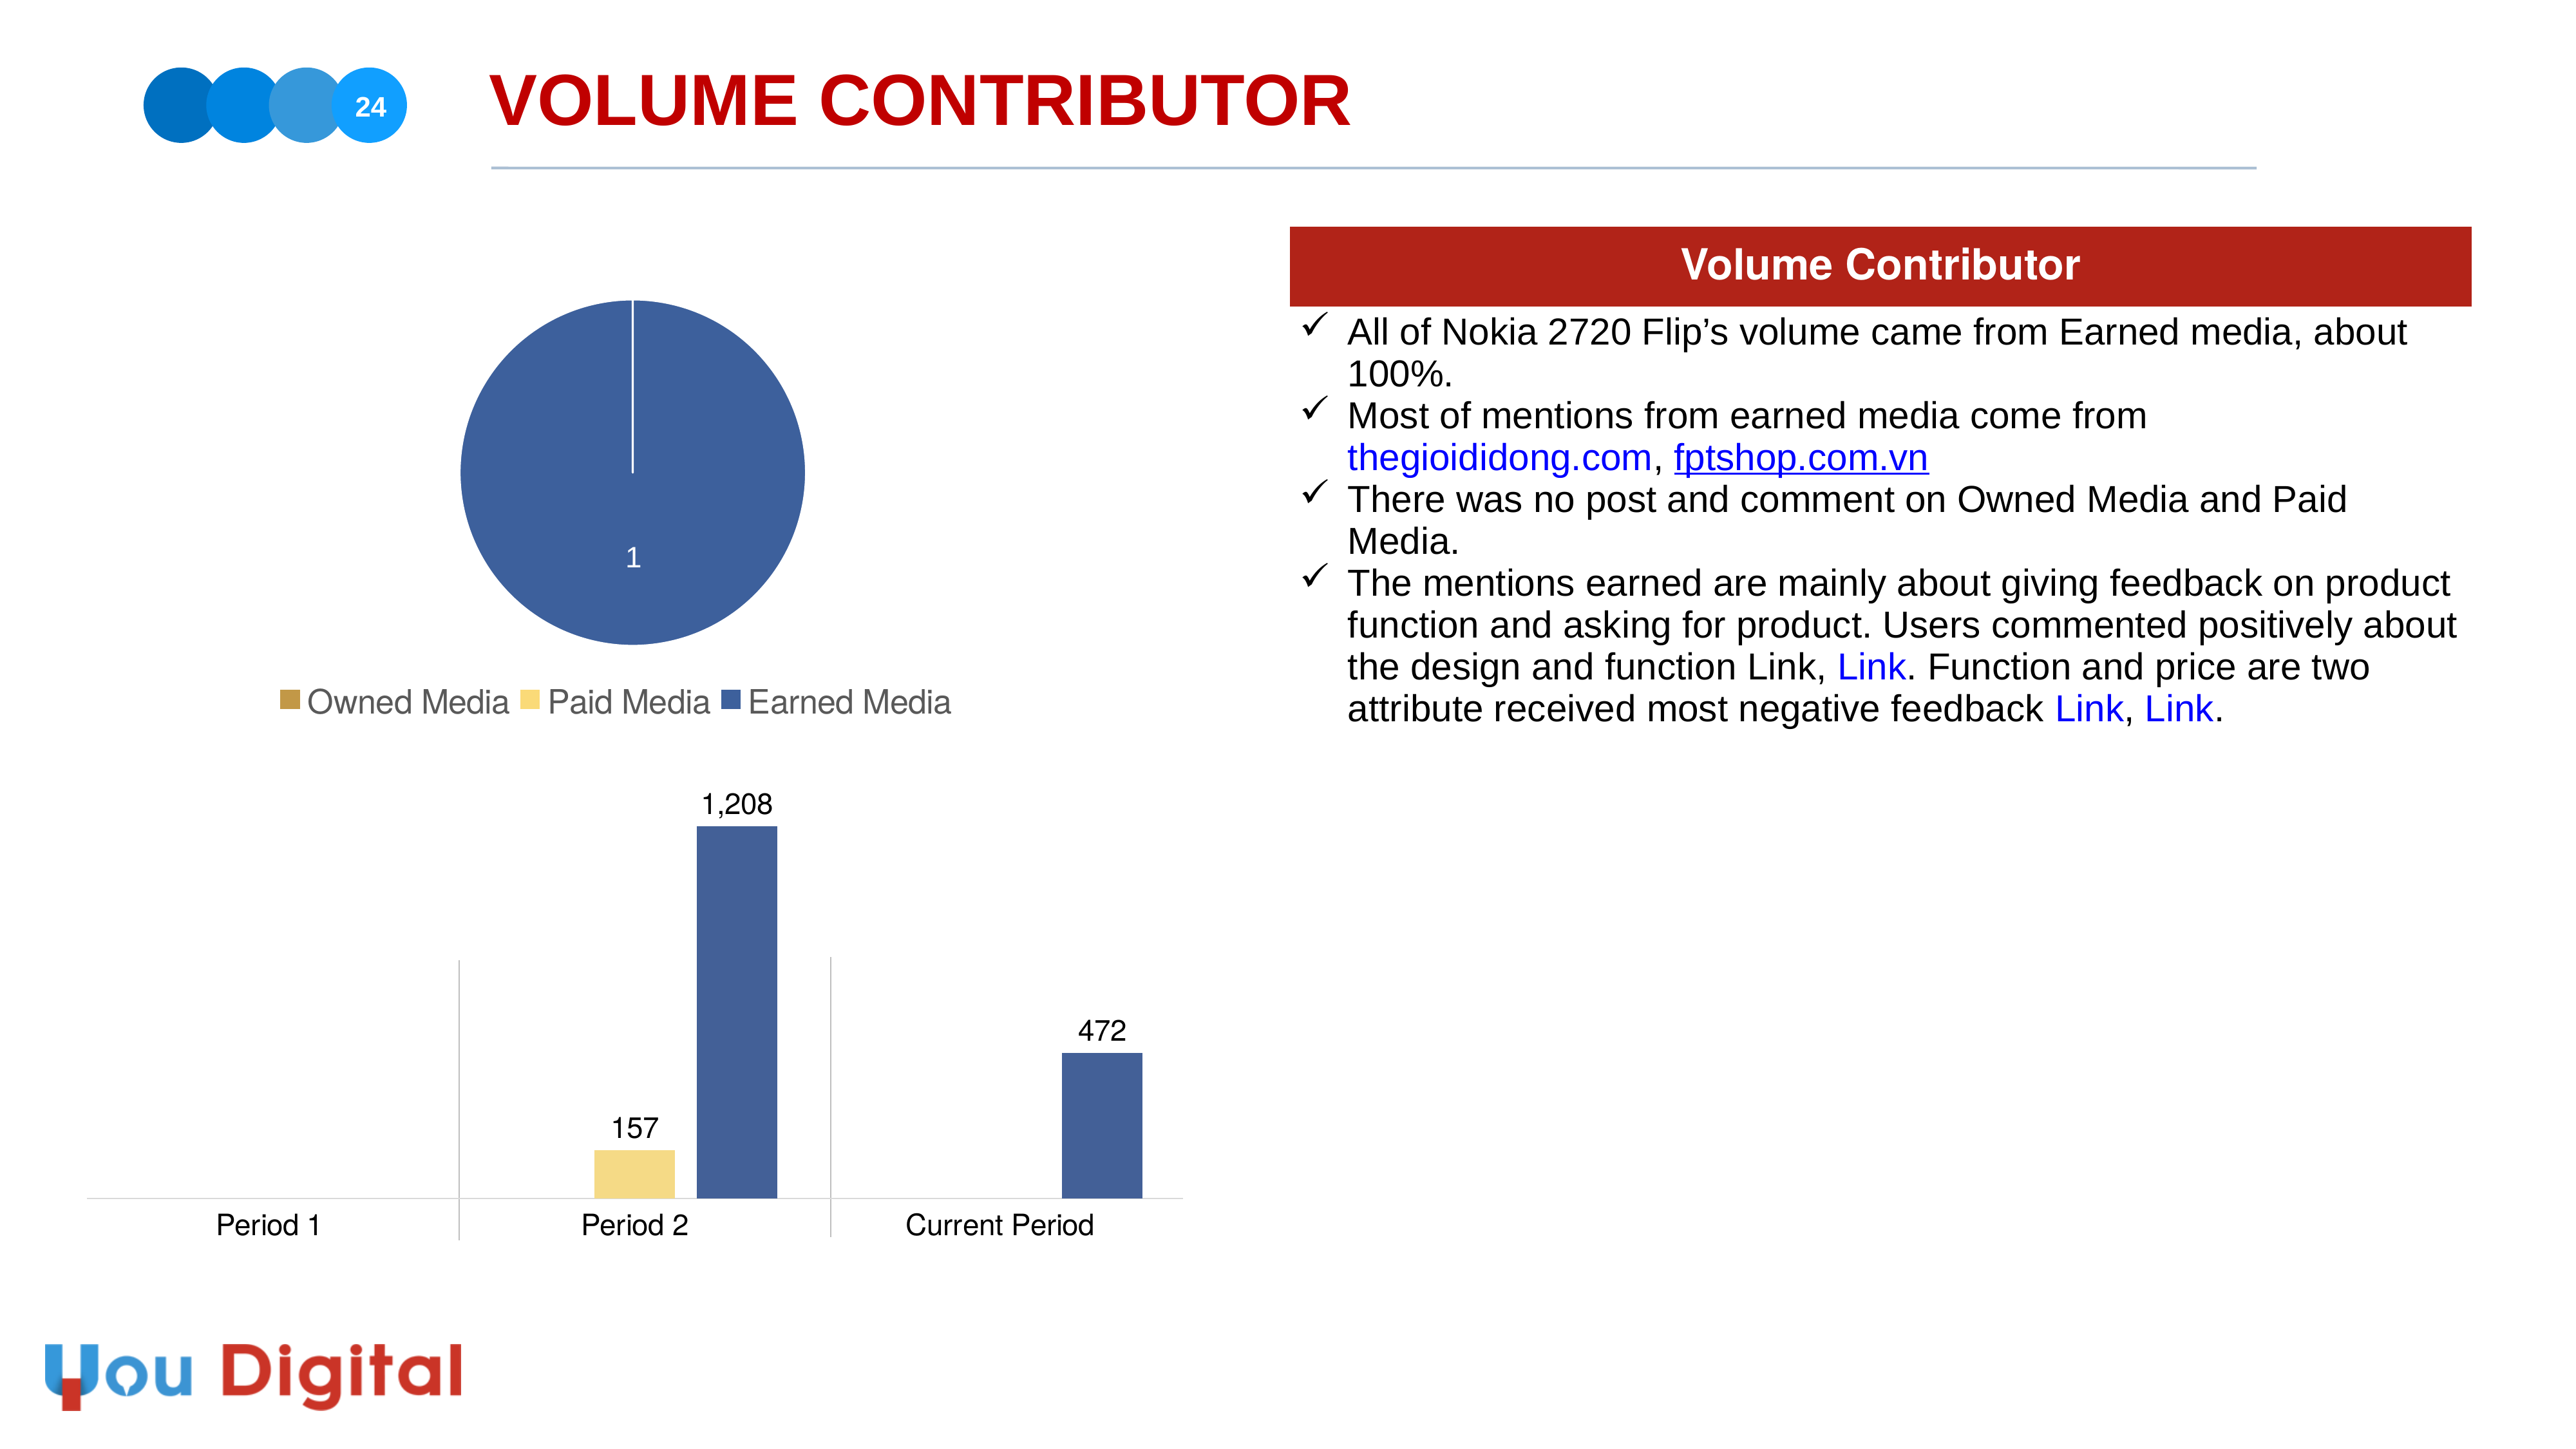

# VOLUME CONTRIBUTOR
24
| Volume Contributor |
| --- |
| All of Nokia 2720 Flip’s volume came from Earned media, about 100%. Most of mentions from earned media come from thegioididong.com, fptshop.com.vn There was no post and comment on Owned Media and Paid Media. The mentions earned are mainly about giving feedback on product function and asking for product. Users commented positively about the design and function Link, Link. Function and price are two attribute received most negative feedback Link, Link. |

### Chart

| Category | Column1 |
|---|---|
| Owned Media | None |
| Paid Media | None |
| Earned Media | 1.0 |

### Chart

| Category | Owned | Paid  | Earned |
|---|---|---|---|
| Period 1 | None | None | None |
| Period 2 | None | 157.0 | 1208.0 |
| Current Period | None | None | 472.0 |